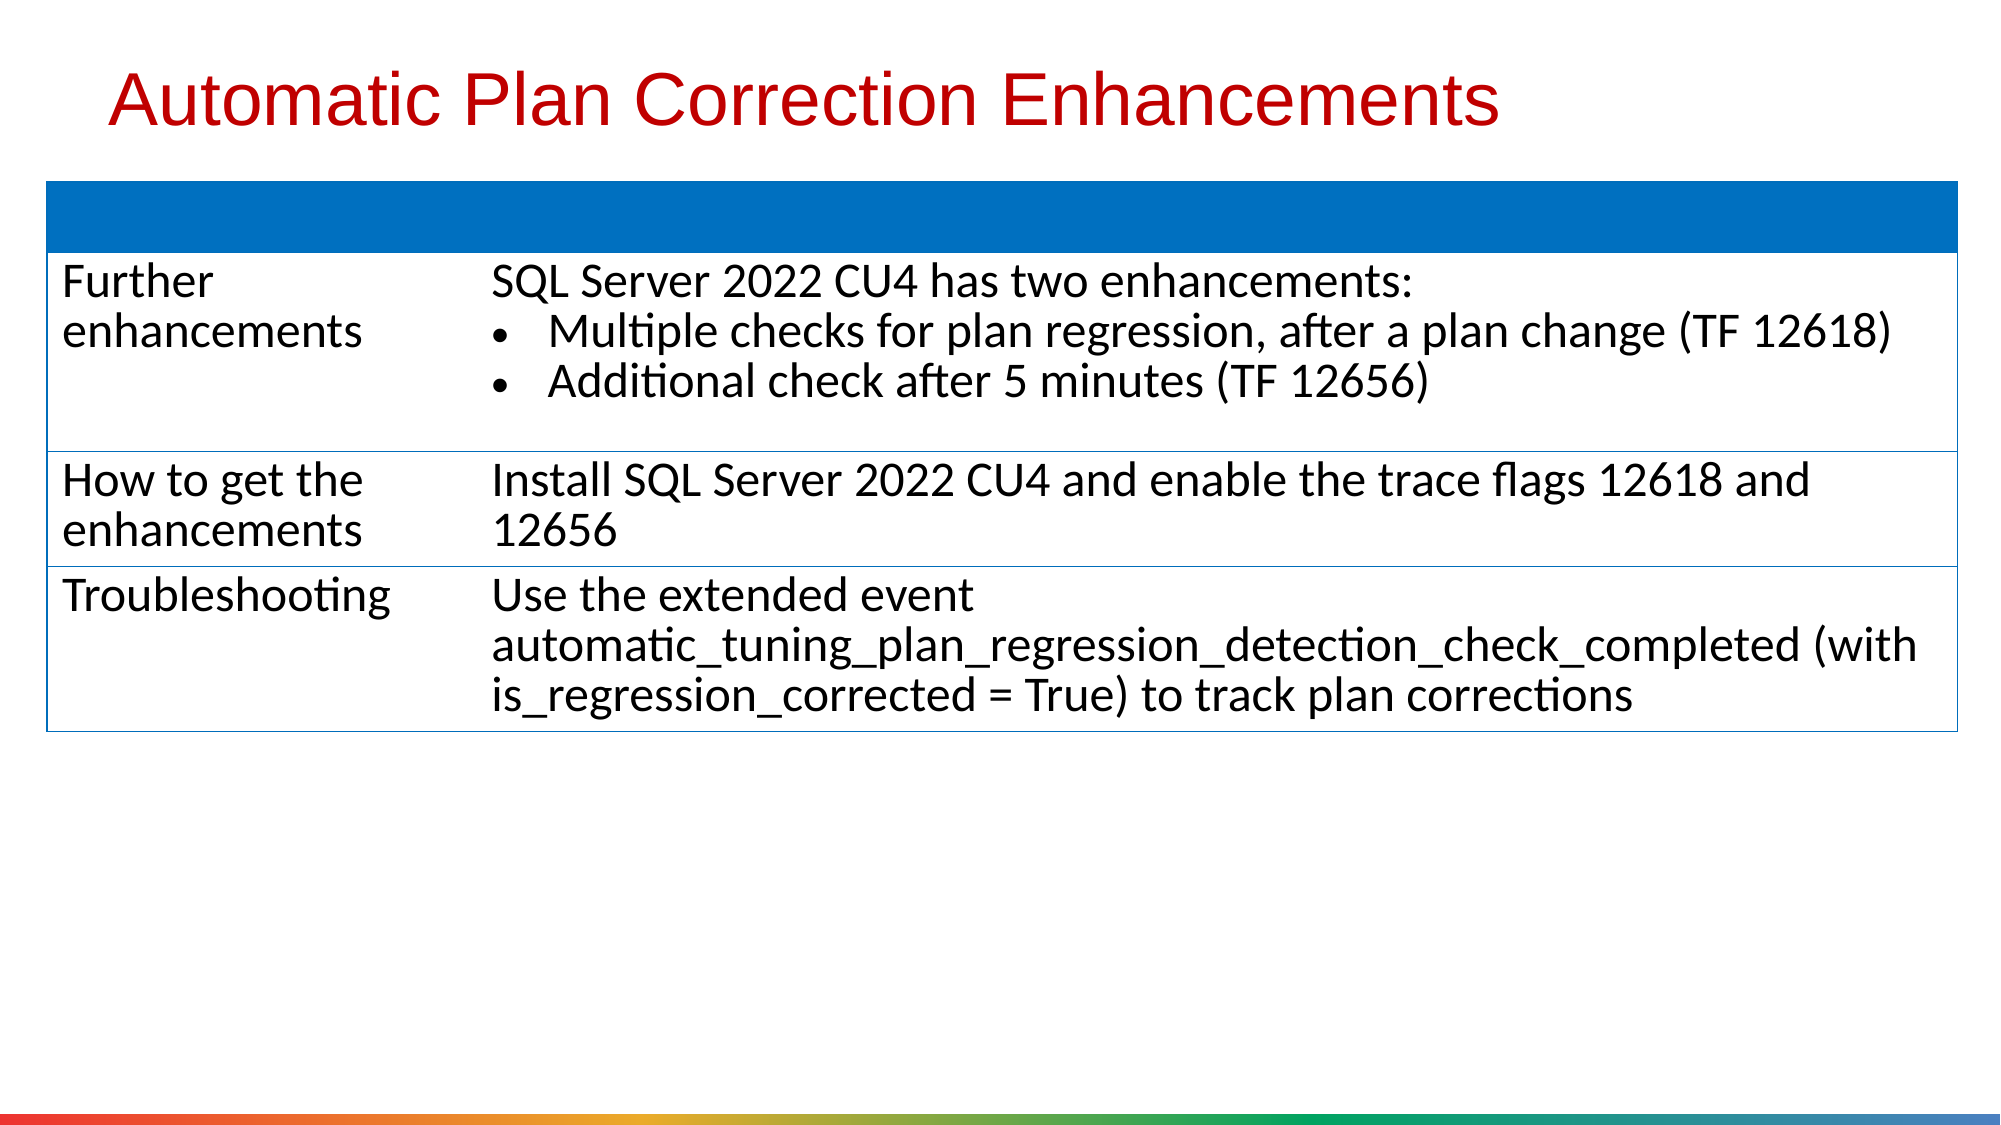

# Automatic Plan Correction Enhancements
|  |  |
| --- | --- |
| Further enhancements | SQL Server 2022 CU4 has two enhancements: Multiple checks for plan regression, after a plan change (TF 12618) Additional check after 5 minutes (TF 12656) |
| How to get the enhancements | Install SQL Server 2022 CU4 and enable the trace flags 12618 and 12656 |
| Troubleshooting | Use the extended event automatic\_tuning\_plan\_regression\_detection\_check\_completed (with is\_regression\_corrected = True) to track plan corrections |